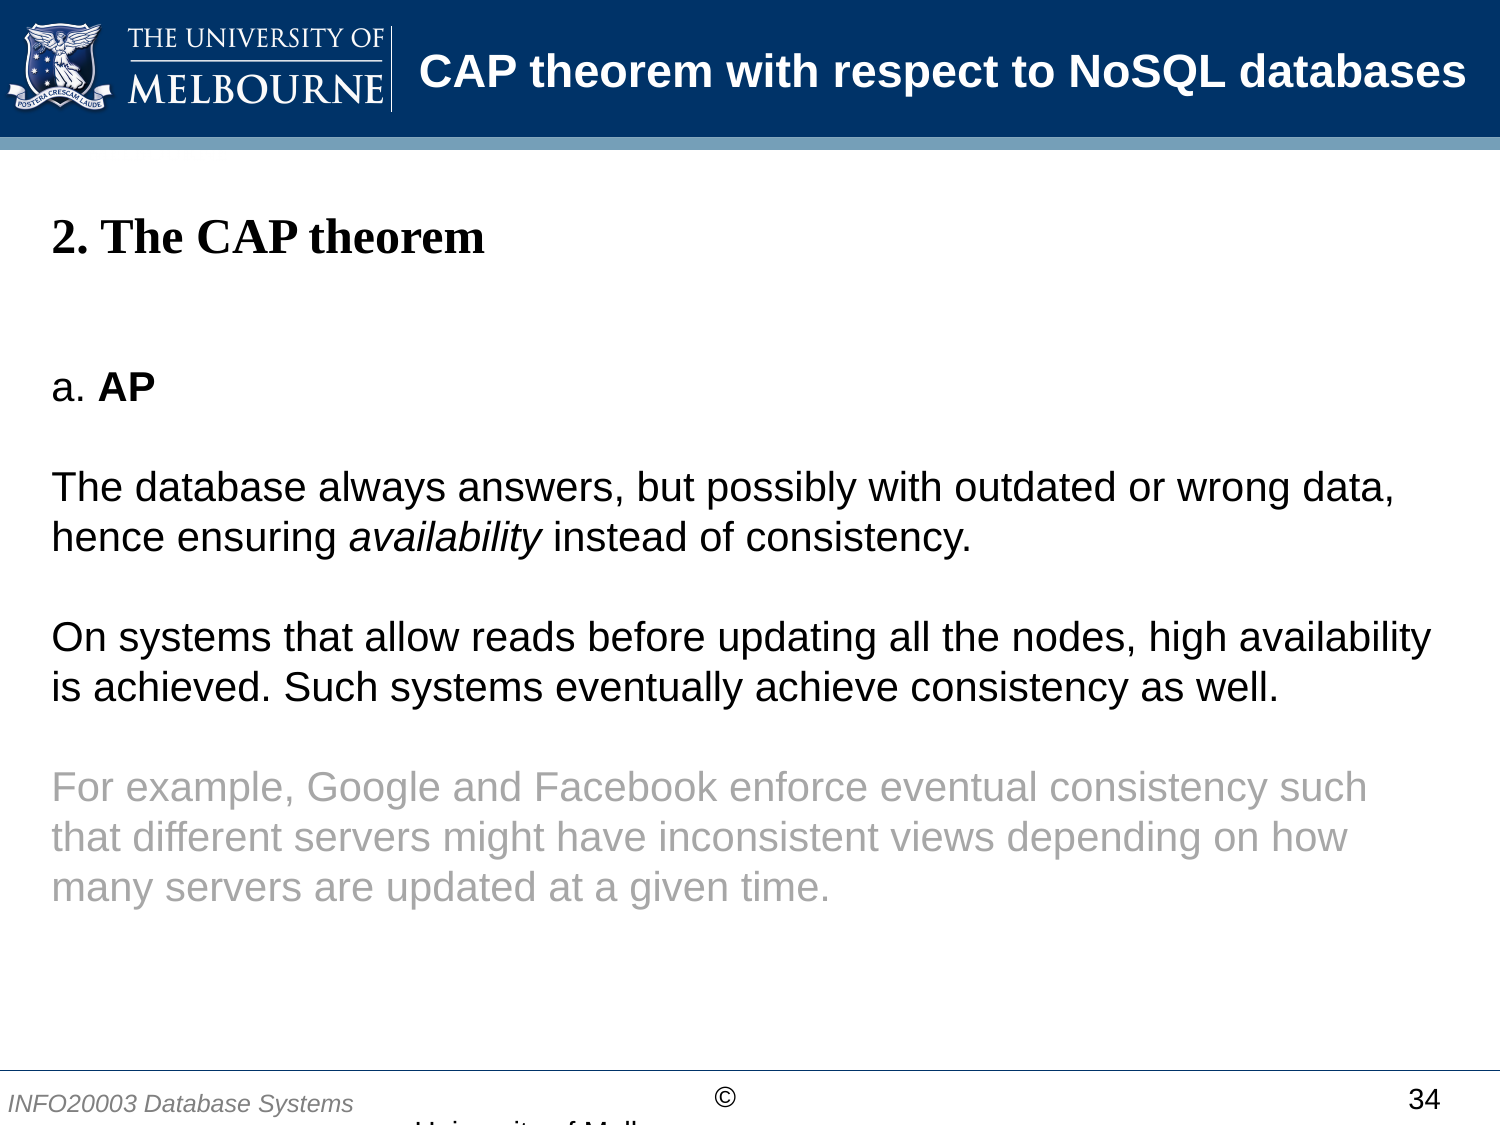

# CAP theorem with respect to NoSQL databases
2. The CAP theorem
a. AP

The database always answers, but possibly with outdated or wrong data, hence ensuring availability instead of consistency.

On systems that allow reads before updating all the nodes, high availability is achieved. Such systems eventually achieve consistency as well.

For example, Google and Facebook enforce eventual consistency such that different servers might have inconsistent views depending on how many servers are updated at a given time.
34